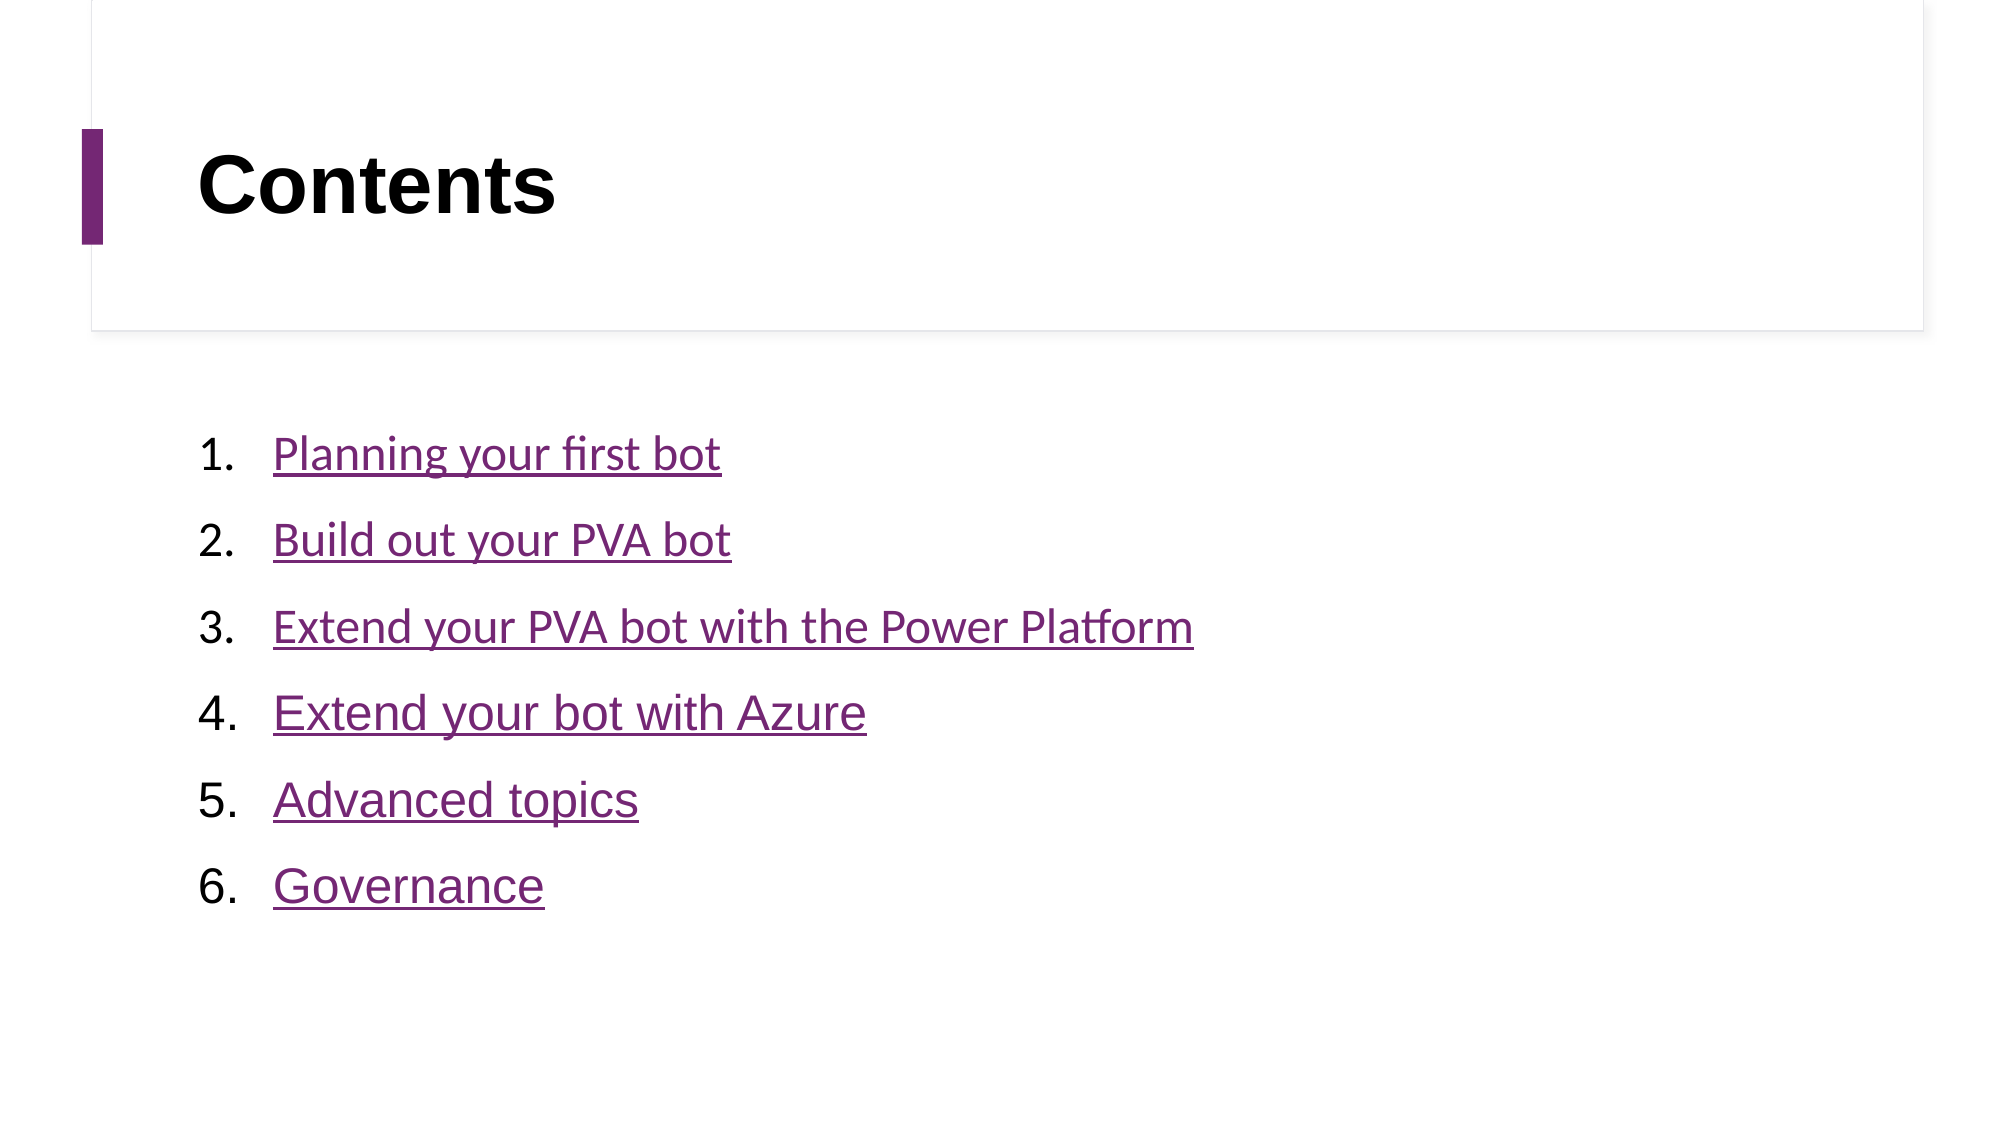

# Contents
Planning your first bot
Build out your PVA bot
Extend your PVA bot with the Power Platform
Extend your bot with Azure
Advanced topics
Governance